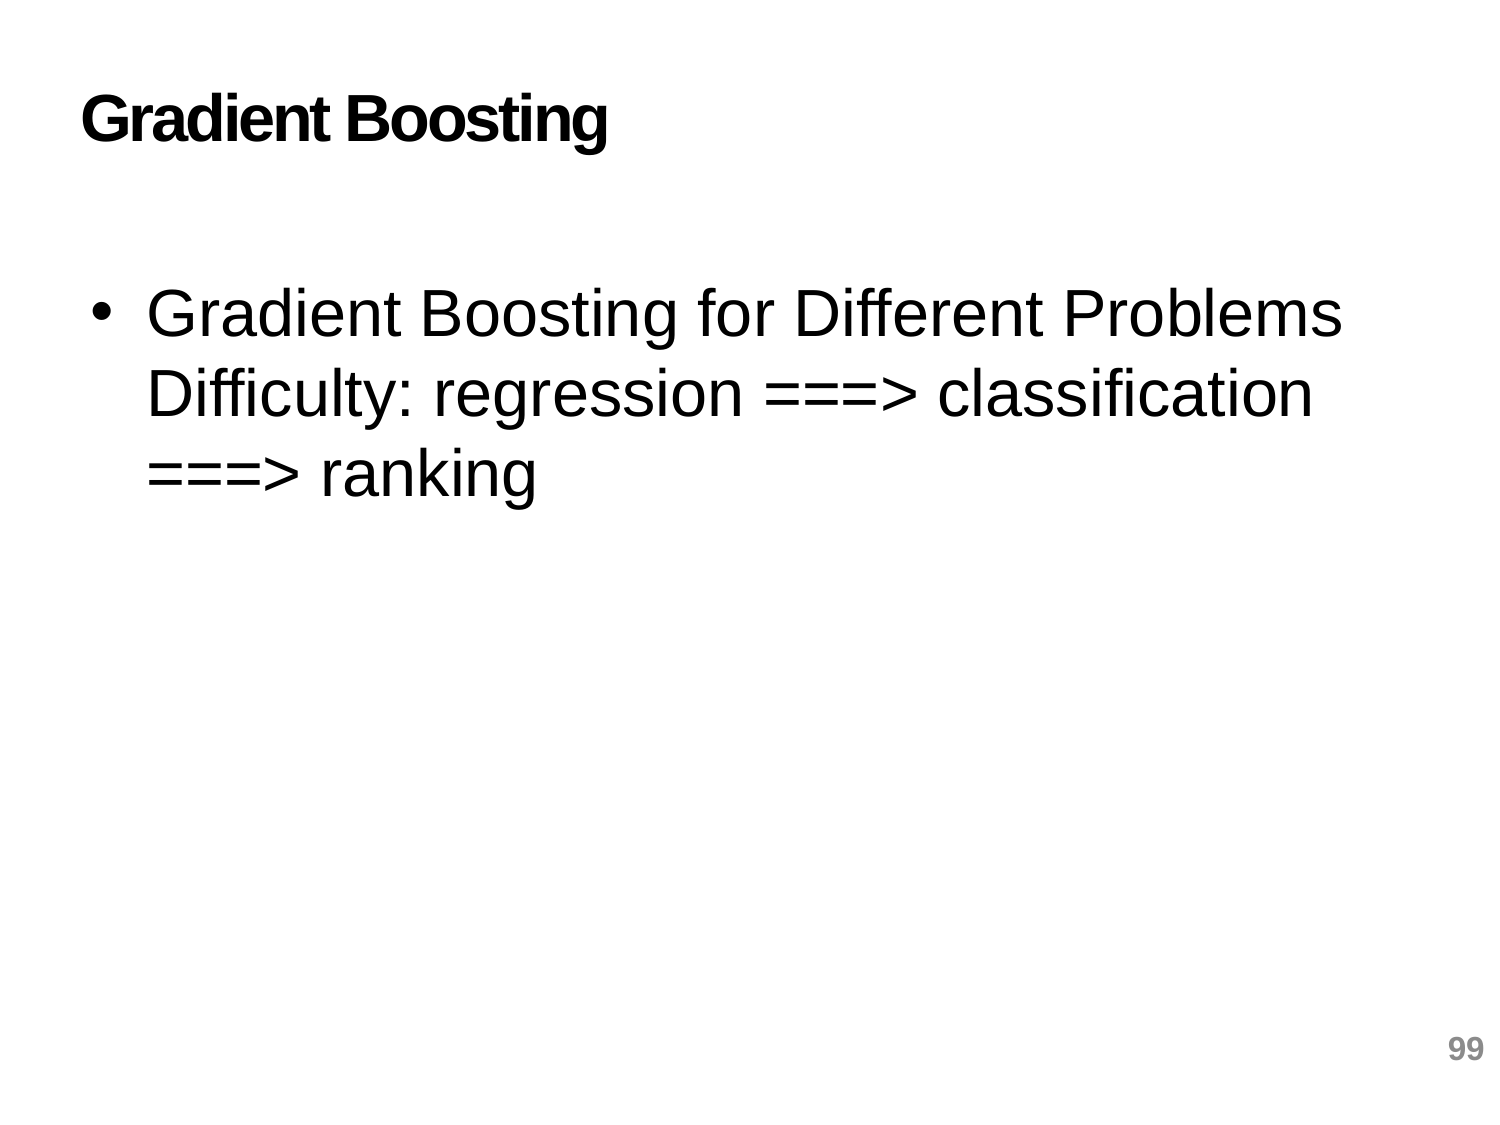

# Gradient Boosting
Gradient Boosting for Different Problems Difficulty: regression ===> classification ===> ranking
99